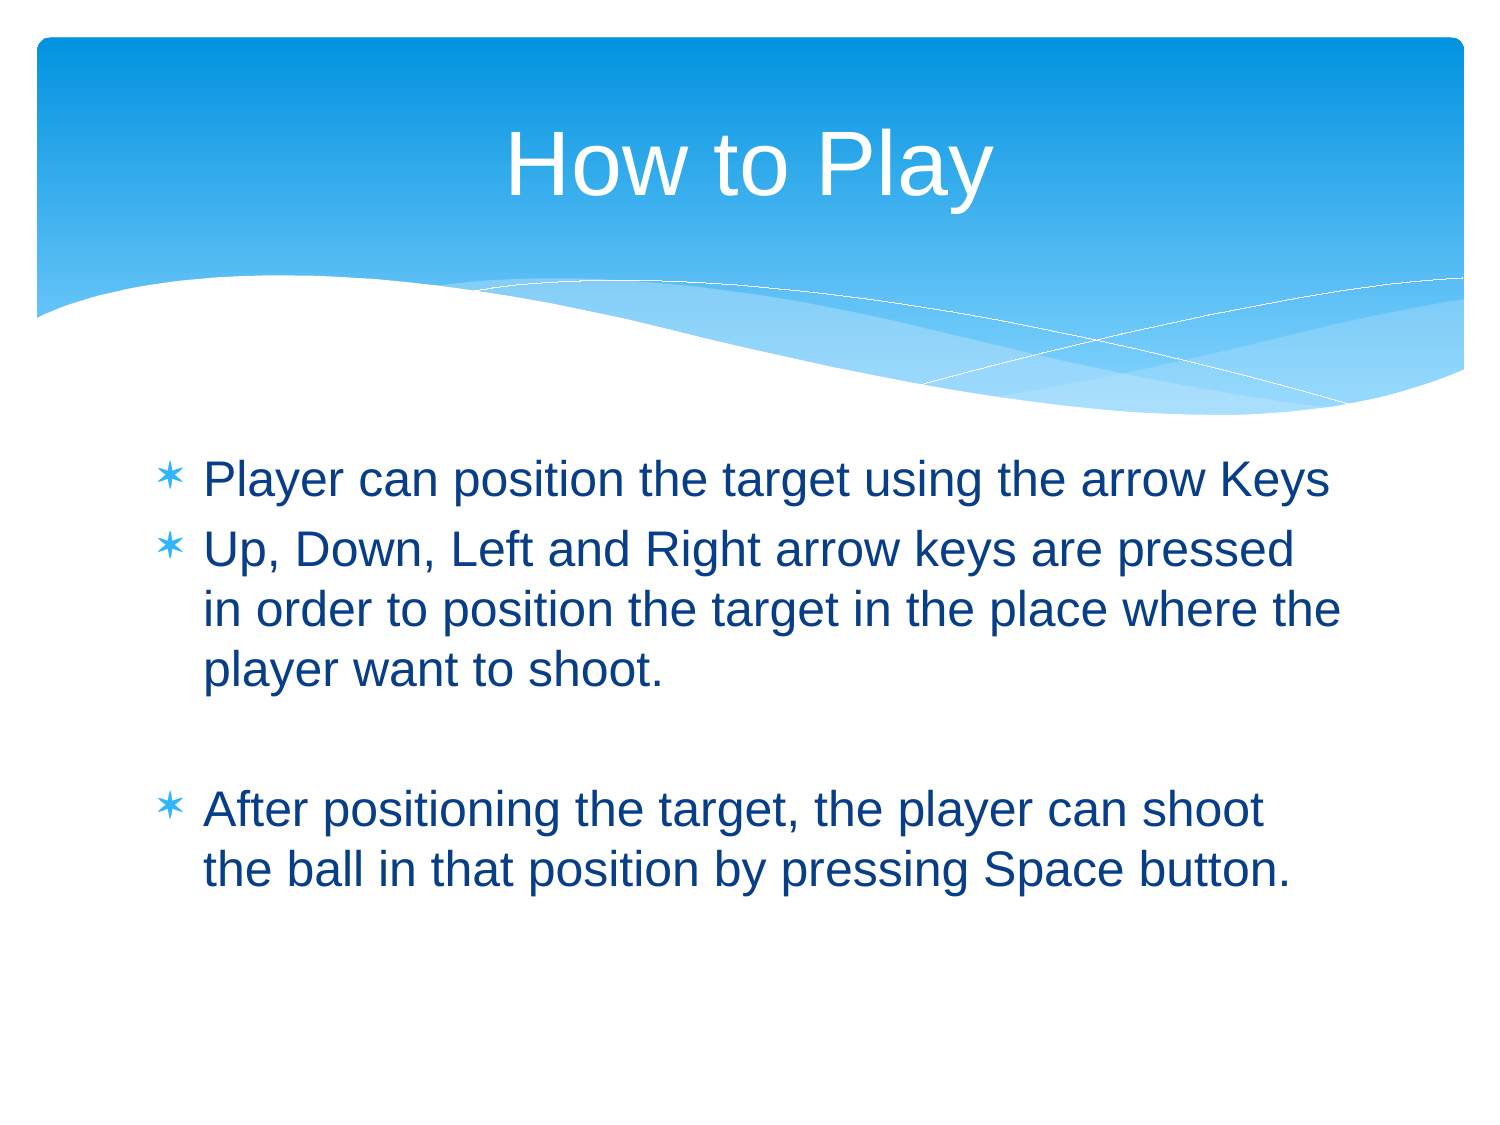

# How to Play
Player can position the target using the arrow Keys
Up, Down, Left and Right arrow keys are pressed in order to position the target in the place where the player want to shoot.

After positioning the target, the player can shoot the ball in that position by pressing Space button.